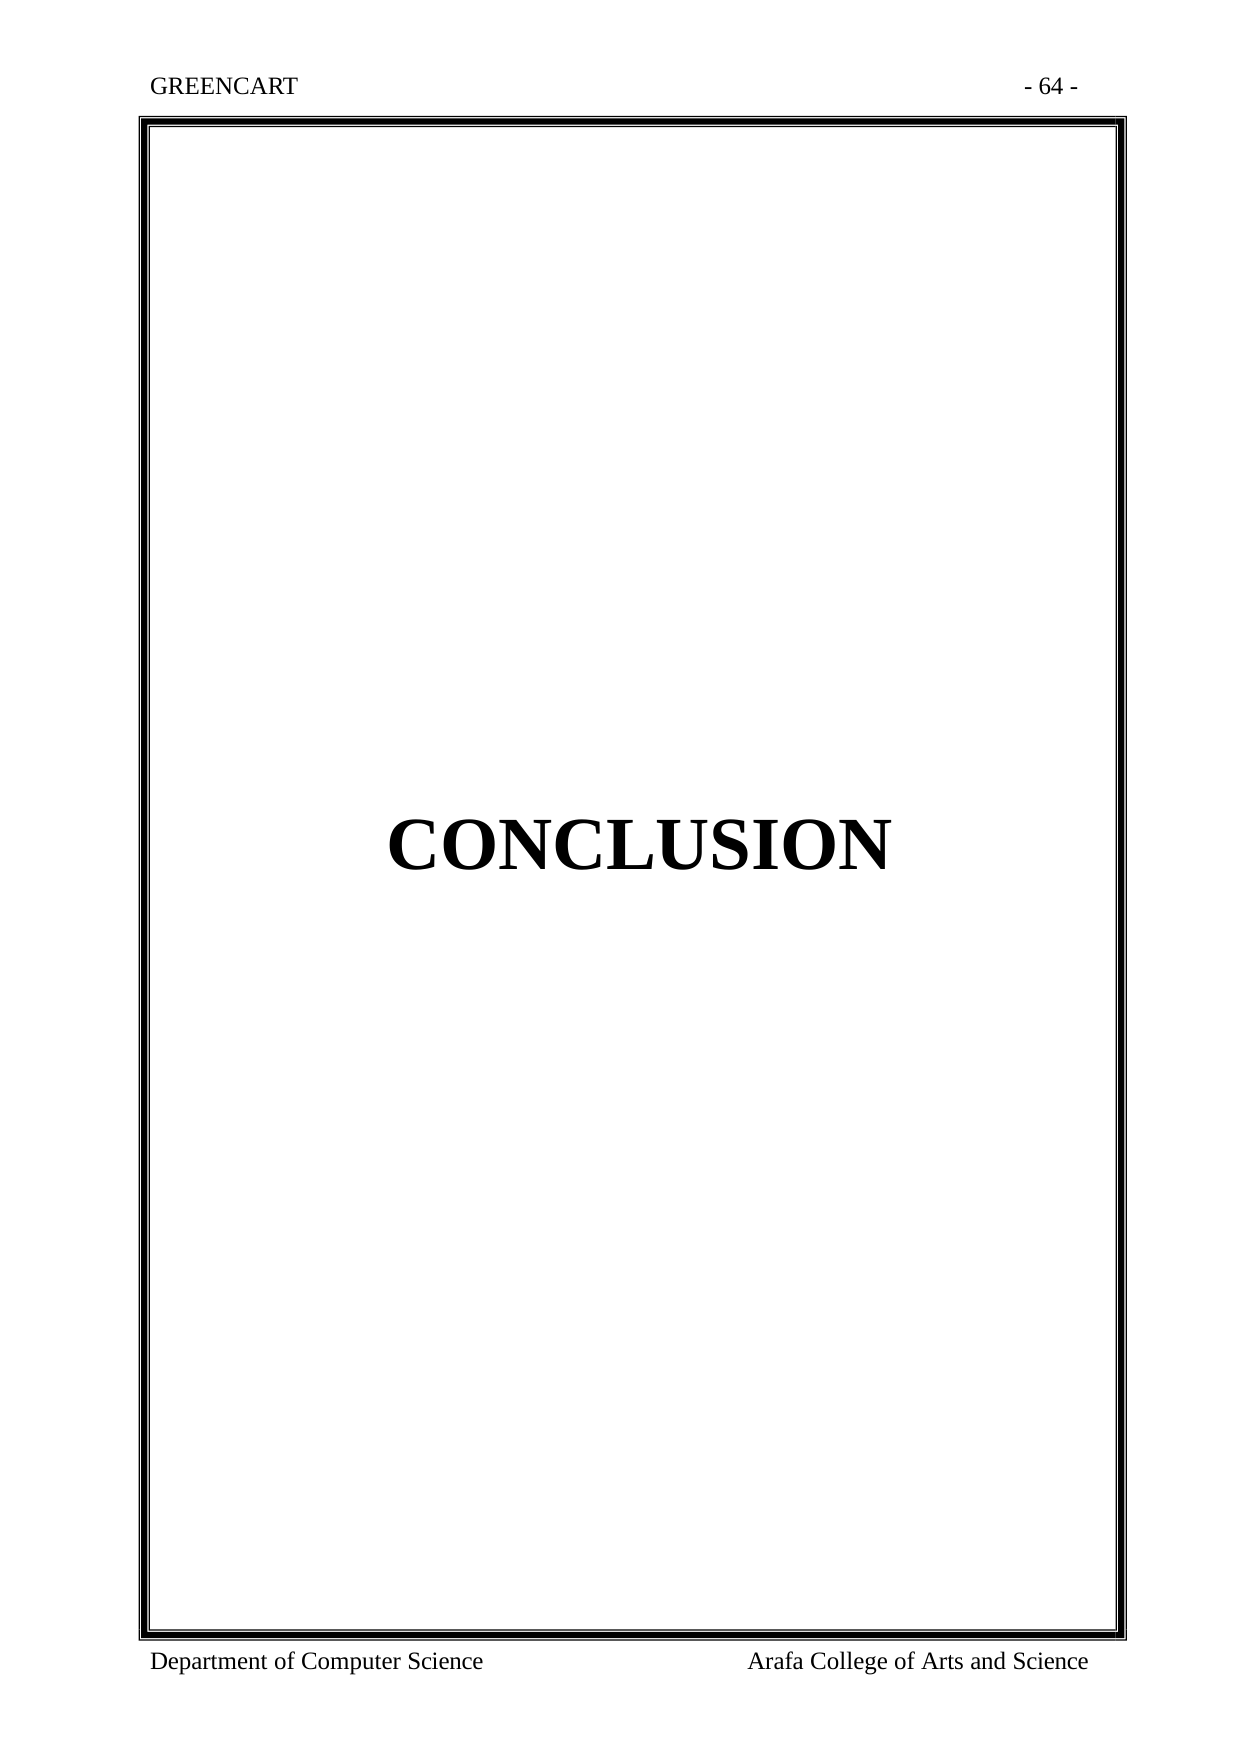

GREENCART
- 64 -

# CONCLUSION
Department of Computer Science
Arafa College of Arts and Science